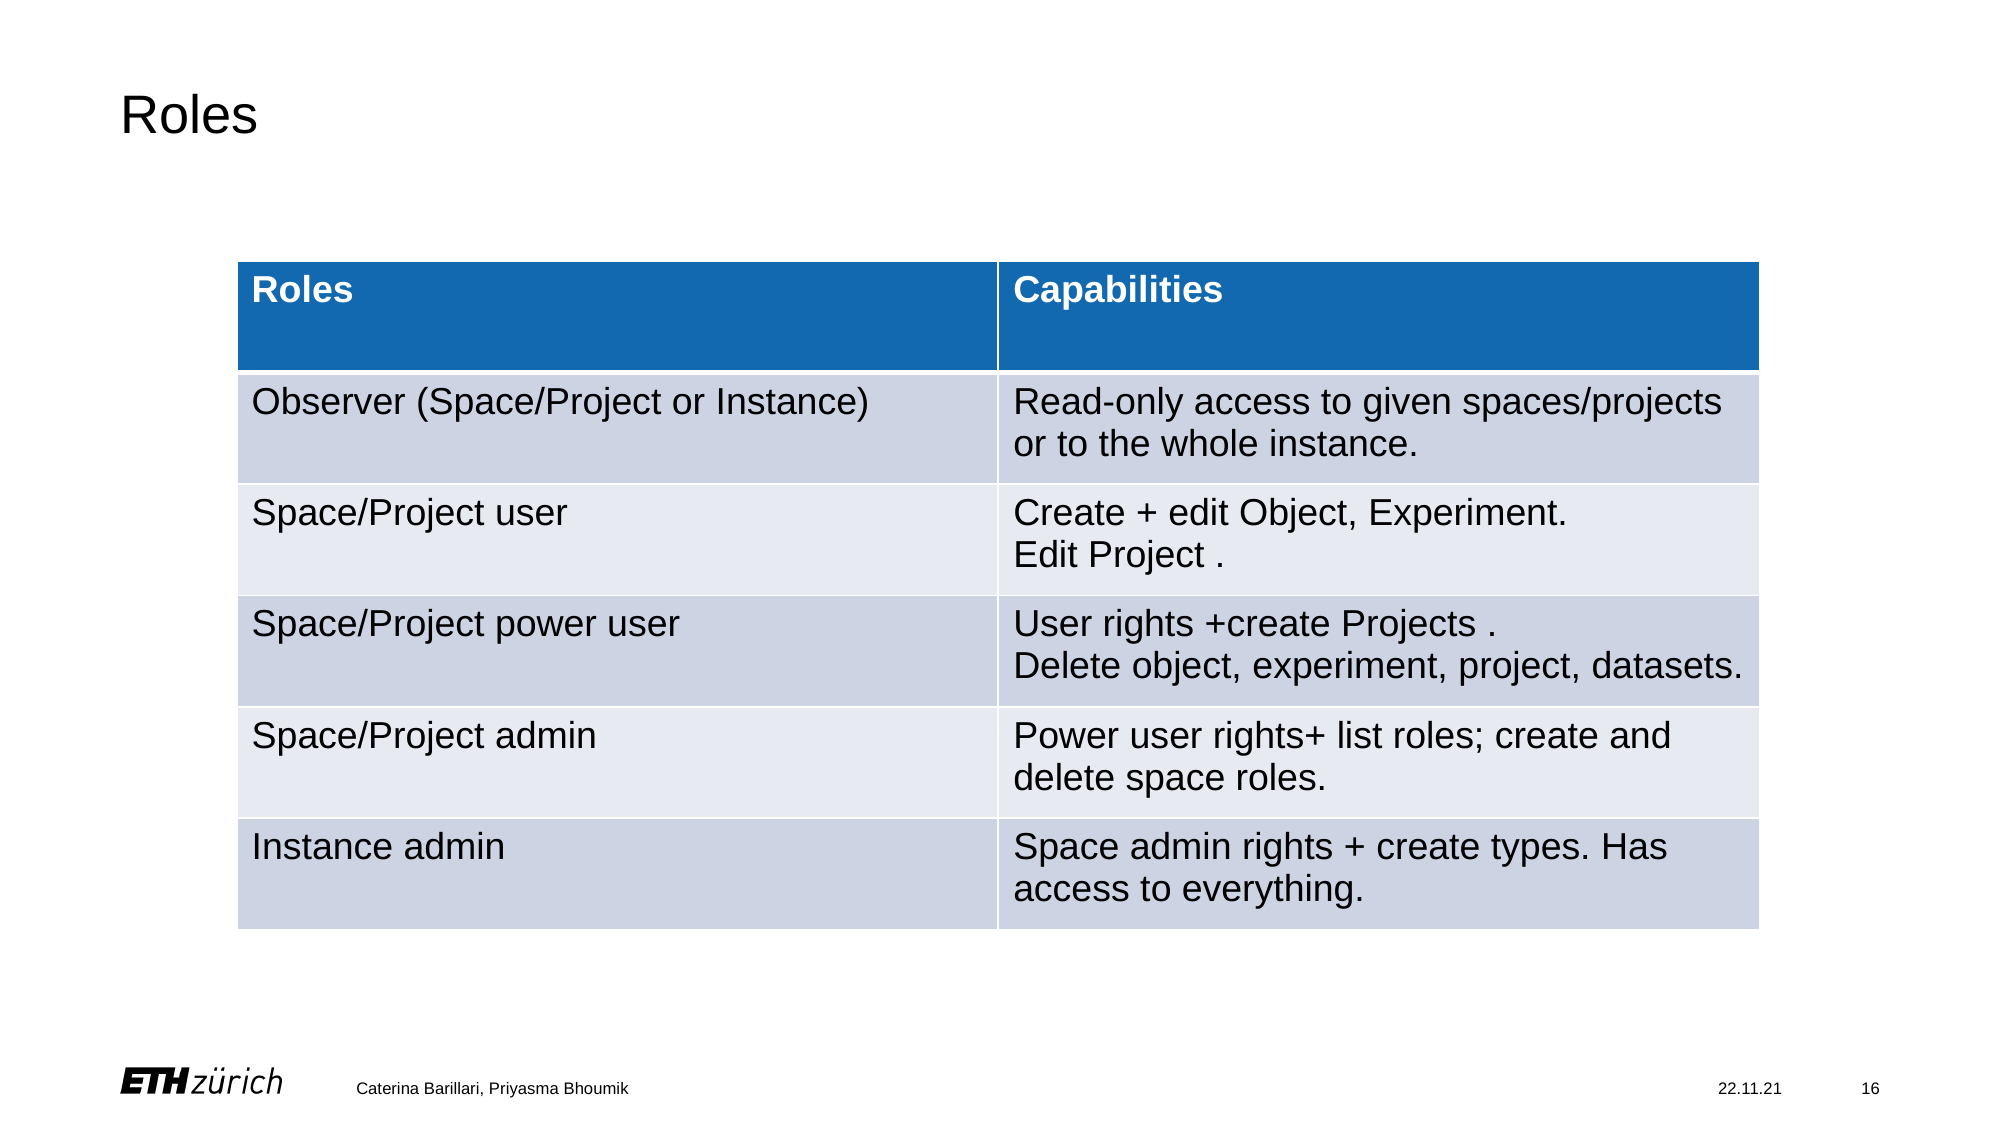

# Roles
| Roles | Capabilities |
| --- | --- |
| Observer (Space/Project or Instance) | Read-only access to given spaces/projects or to the whole instance. |
| Space/Project user | Create + edit Object, Experiment. Edit Project . |
| Space/Project power user | User rights +create Projects . Delete object, experiment, project, datasets. |
| Space/Project admin | Power user rights+ list roles; create and delete space roles. |
| Instance admin | Space admin rights + create types. Has access to everything. |
Caterina Barillari, Priyasma Bhoumik
22.11.21
16